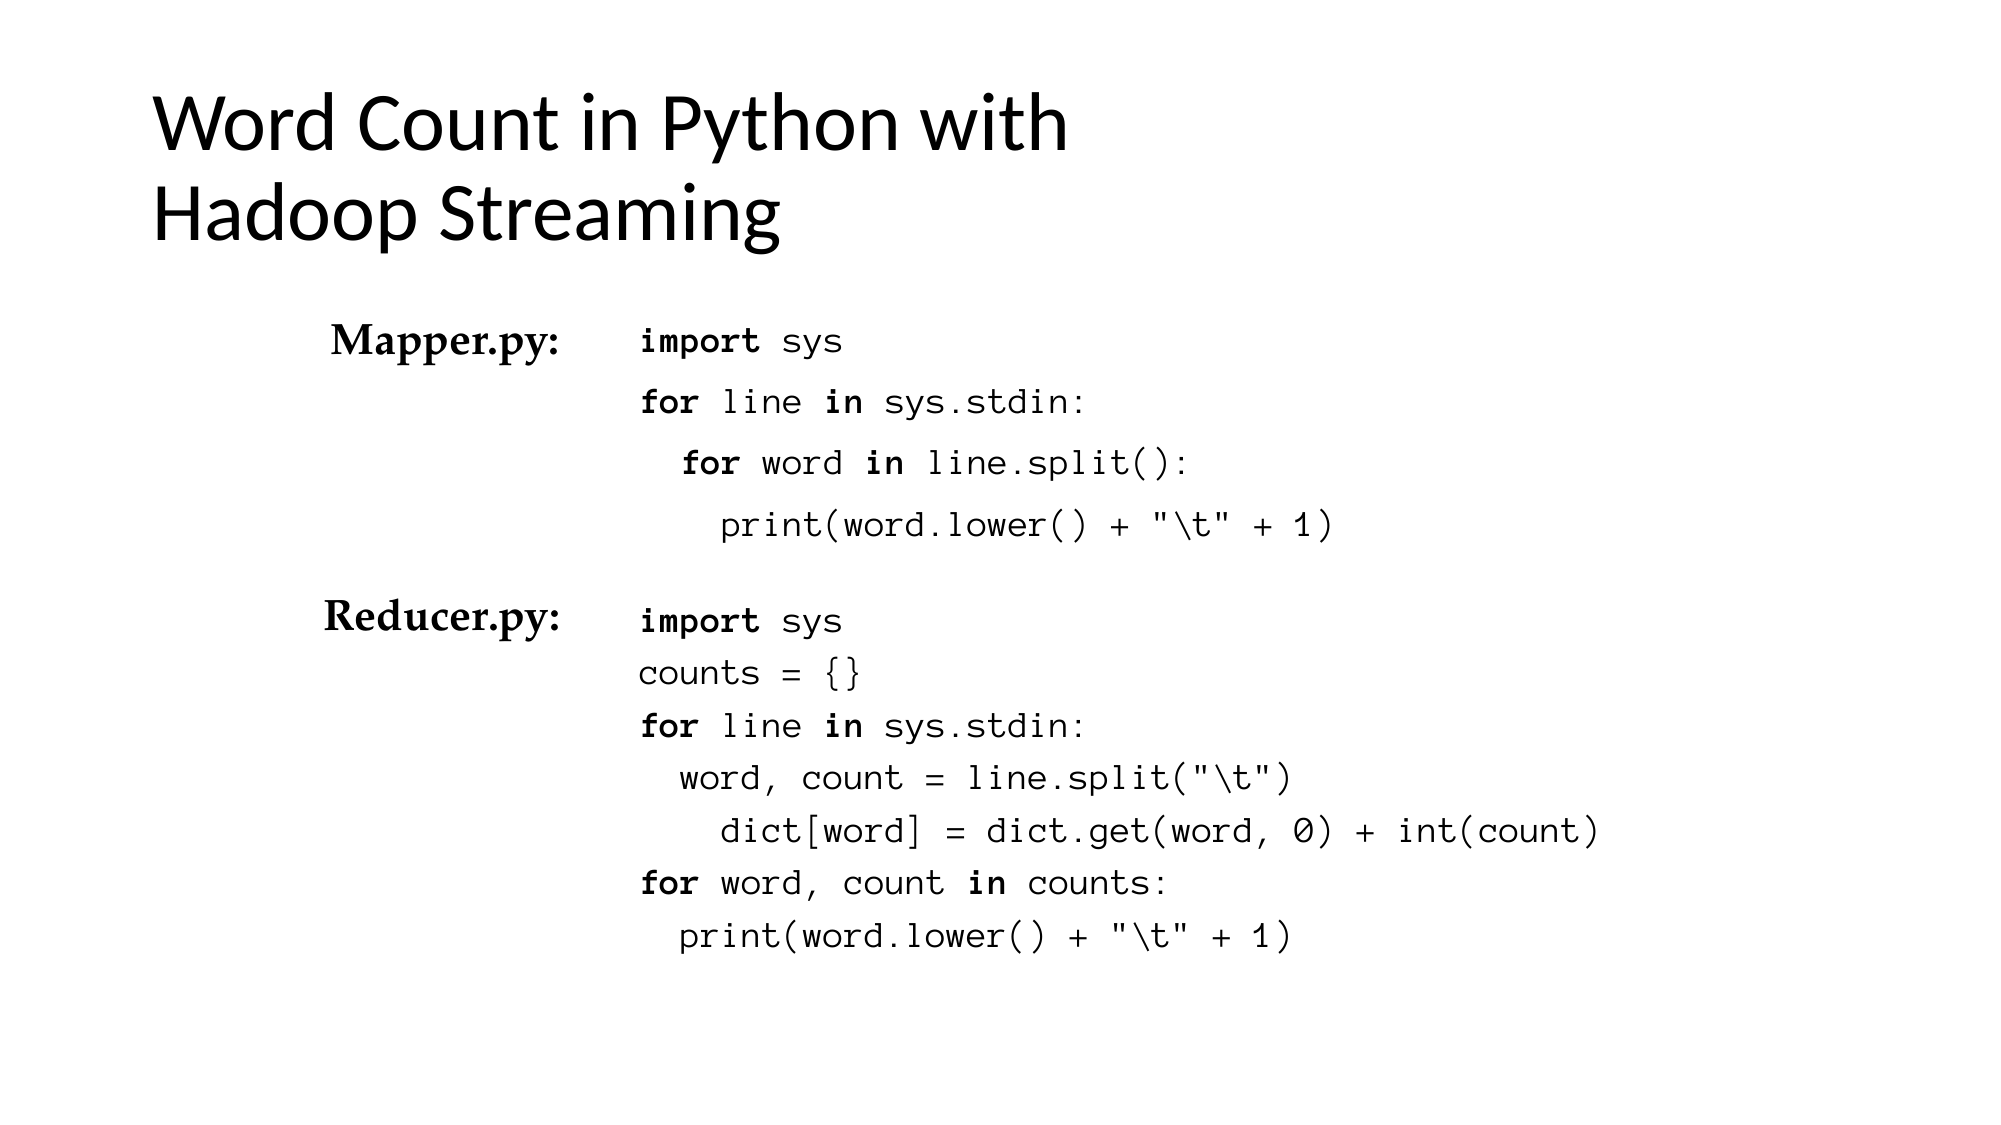

# Word Count in Python with Hadoop Streaming
Mapper.py:
import sys
for line in sys.stdin:
  for word in line.split():
    print(word.lower() + "\t" + 1)
Reducer.py:
import sys
counts = {}
for line in sys.stdin:
  word, count = line.split("\t")
    dict[word] = dict.get(word, 0) + int(count)
for word, count in counts:
  print(word.lower() + "\t" + 1)